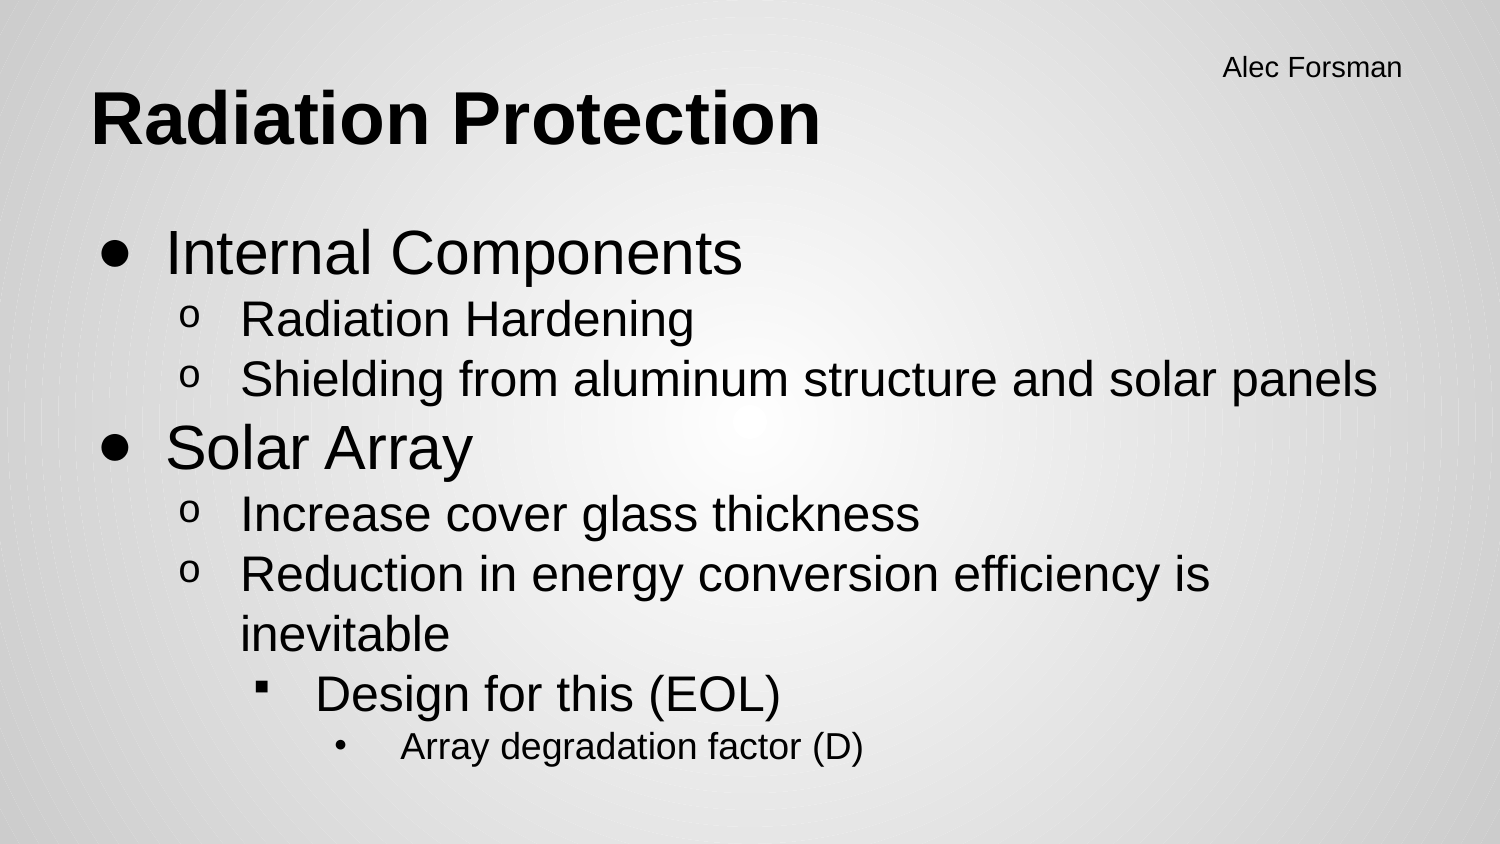

Alec Forsman
# Radiation Protection
Internal Components
Radiation Hardening
Shielding from aluminum structure and solar panels
Solar Array
Increase cover glass thickness
Reduction in energy conversion efficiency is inevitable
Design for this (EOL)
 Array degradation factor (D)